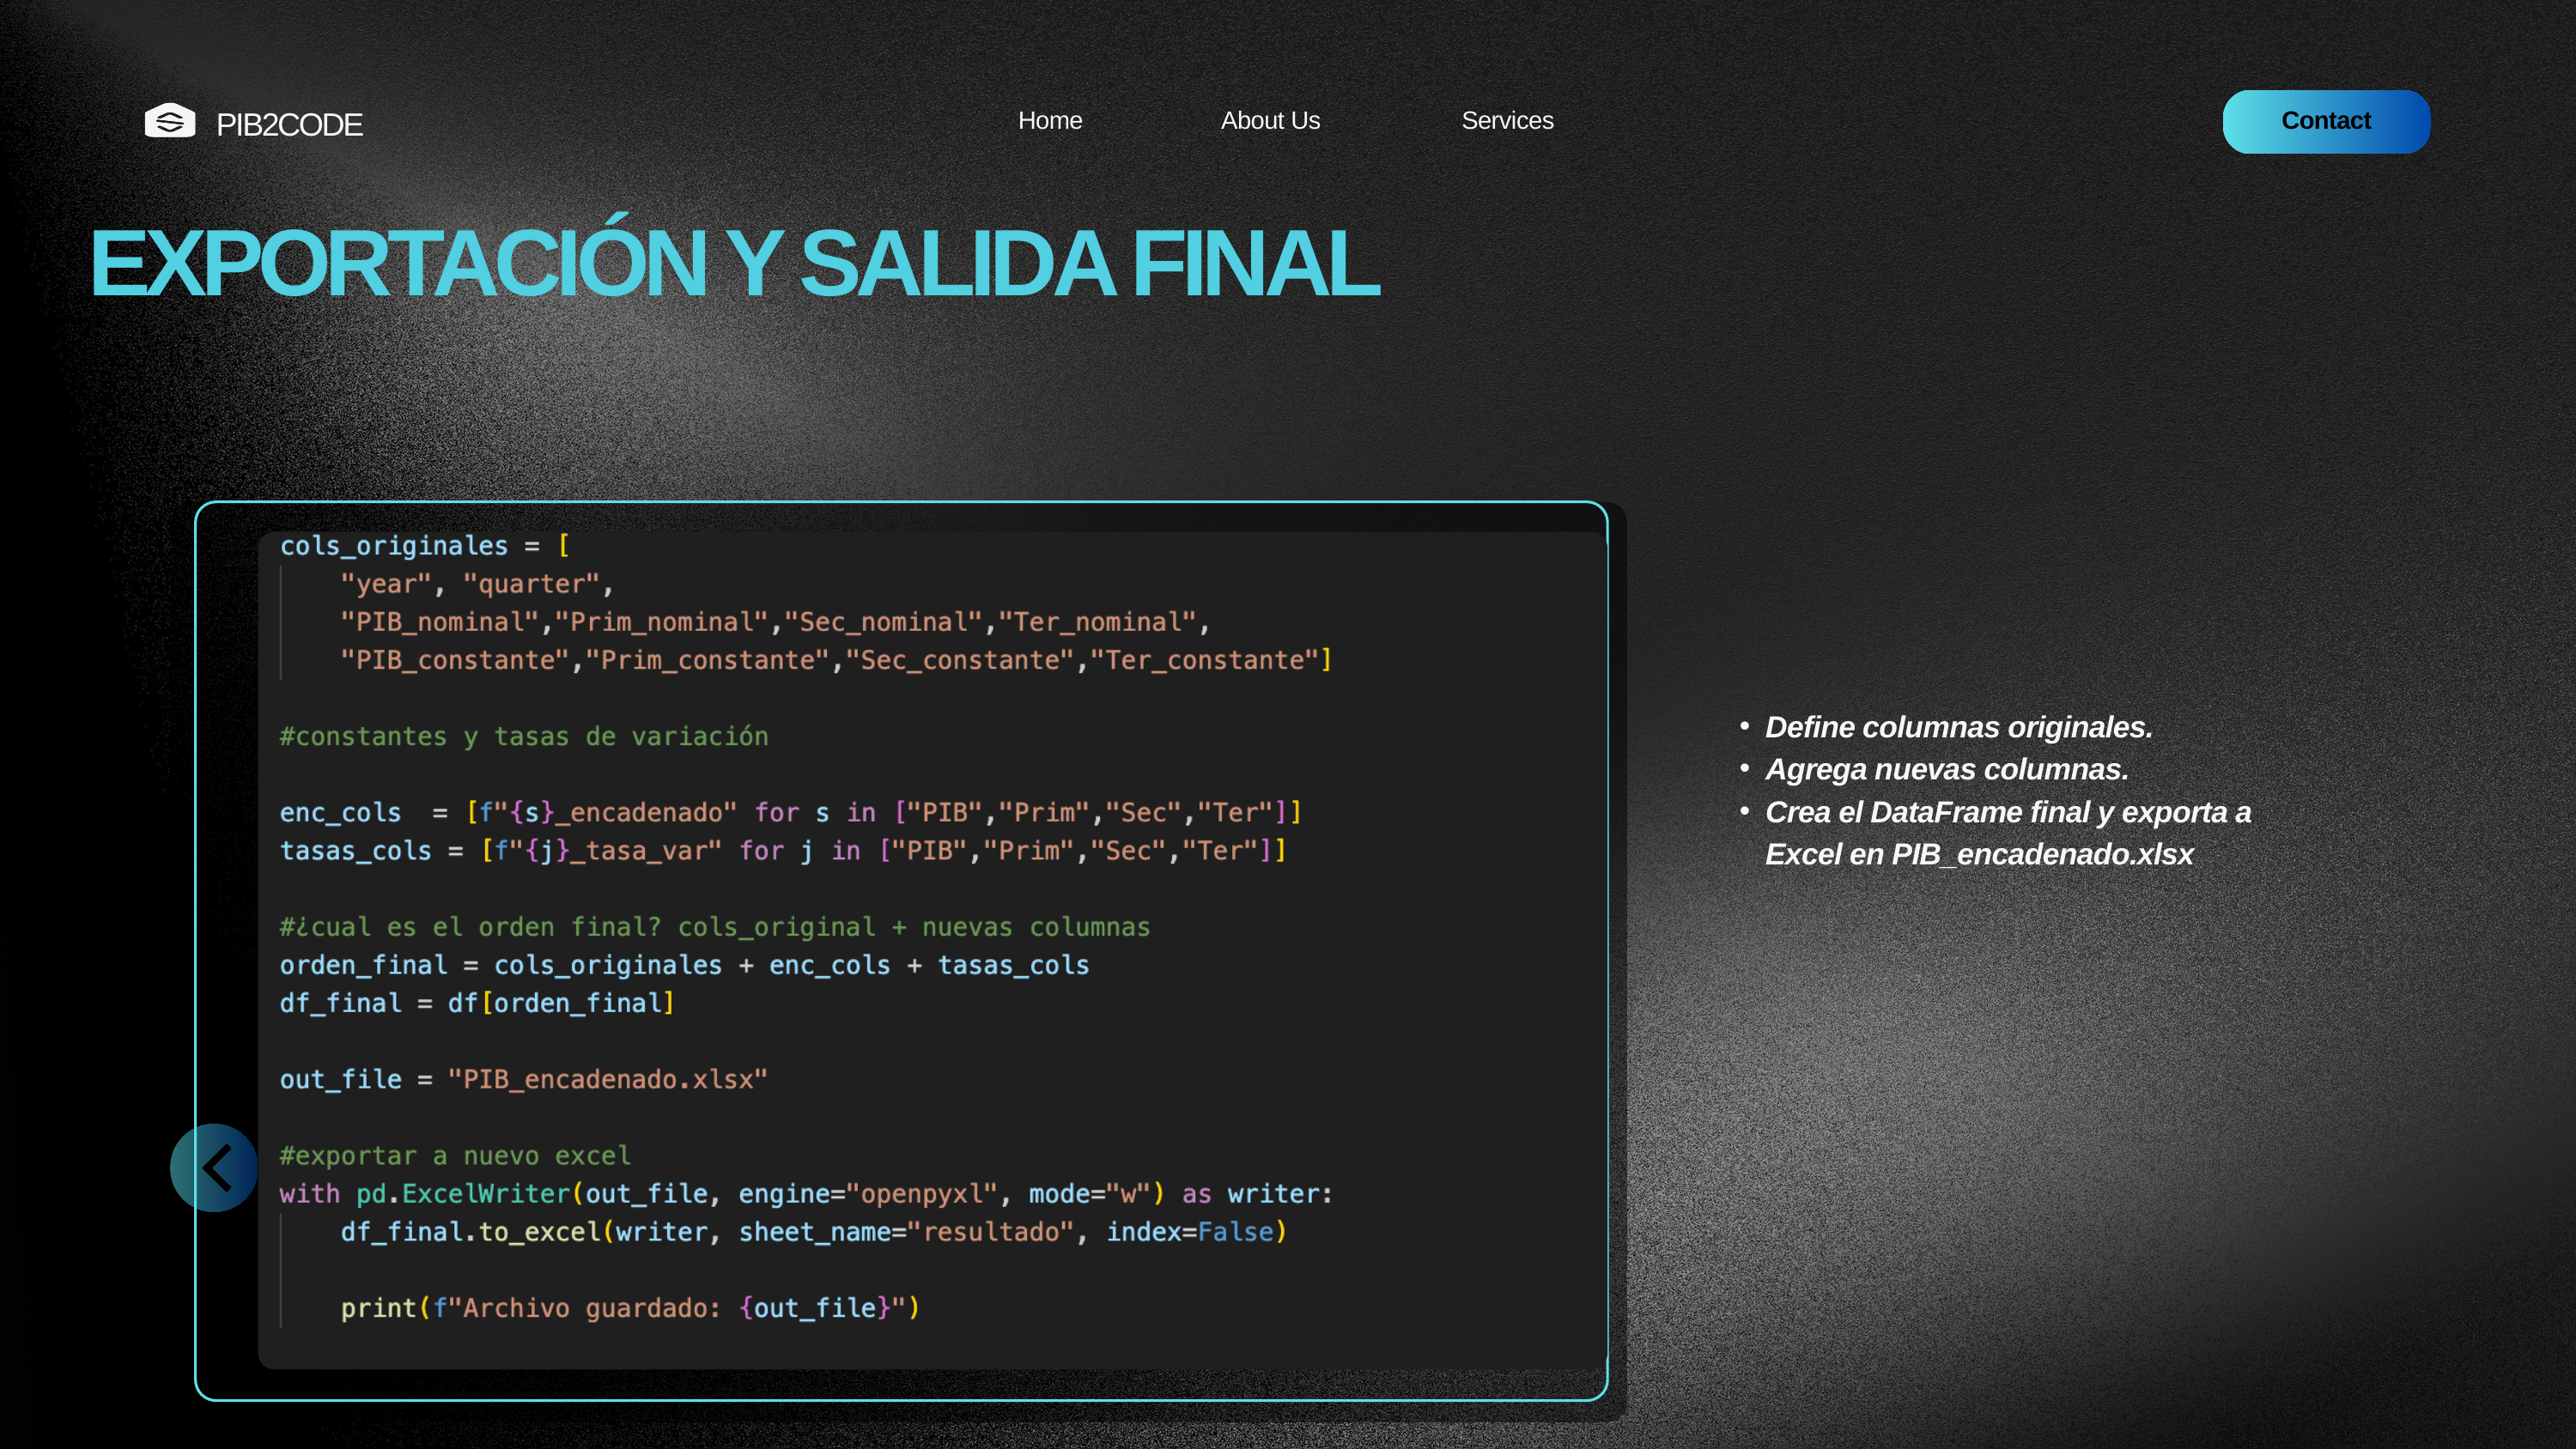

PIB2CODE
Home
About Us
Services
Contact
EXPORTACIÓN Y SALIDA FINAL

Define columnas originales.
Agrega nuevas columnas.
Crea el DataFrame final y exporta a Excel en PIB_encadenado.xlsx